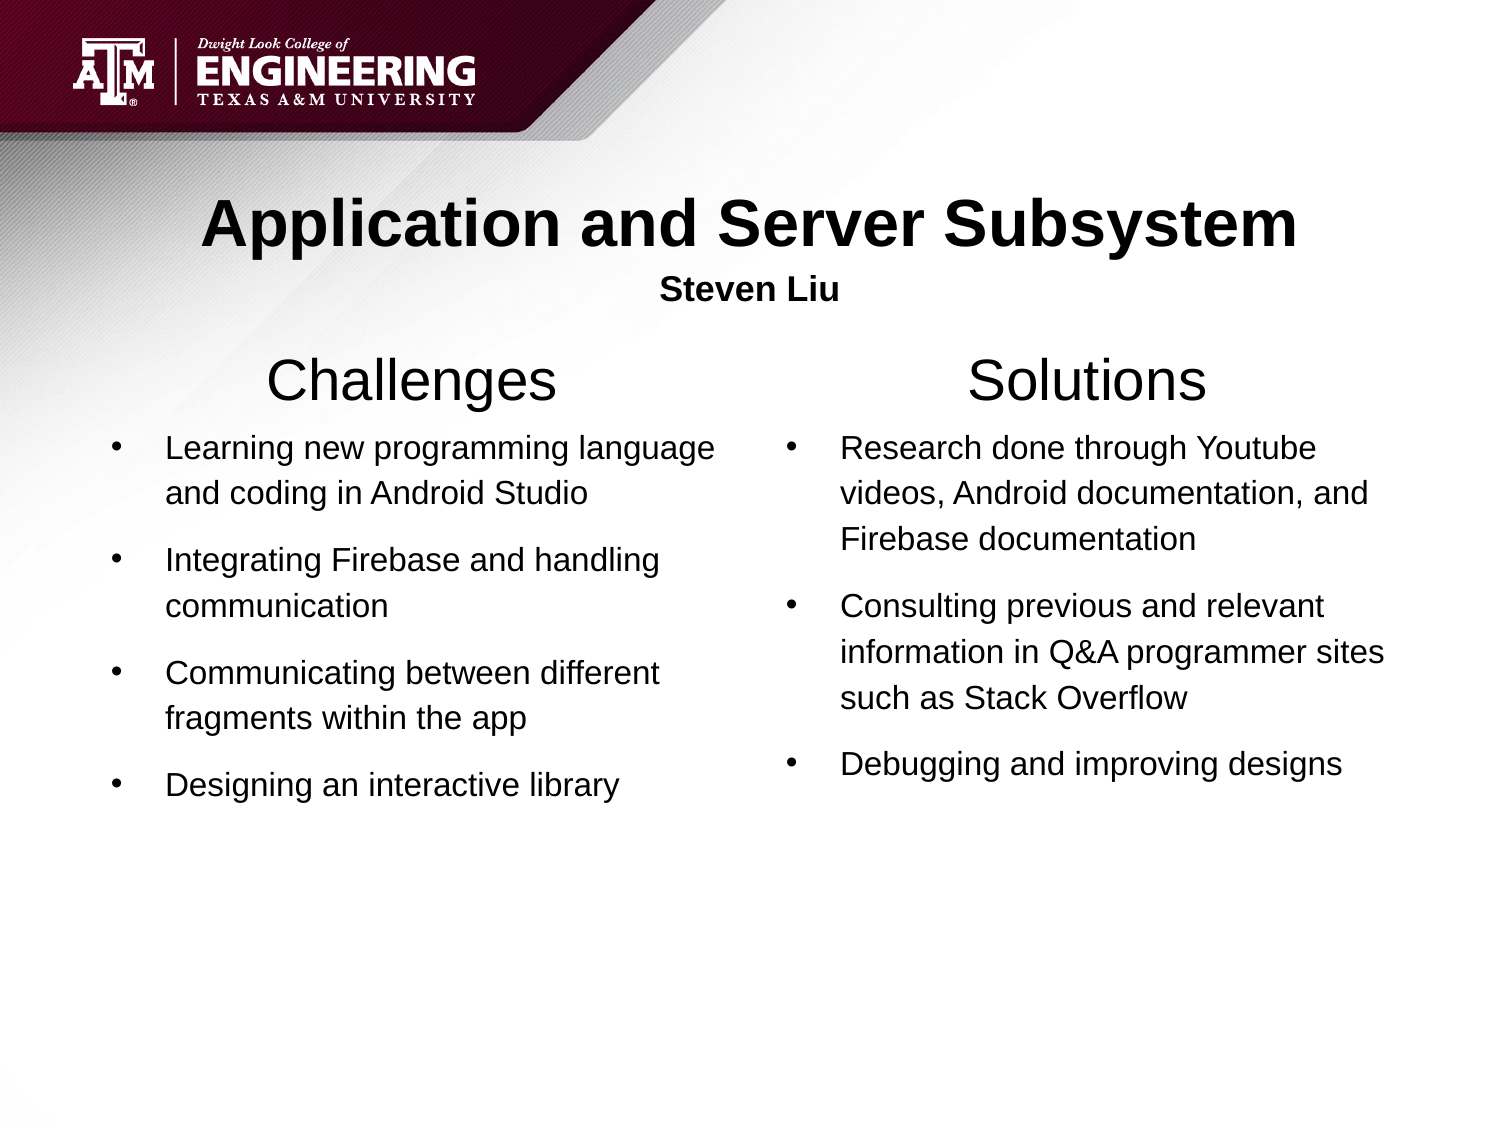

Application and Server Subsystem
Steven Liu
Challenges
Learning new programming language and coding in Android Studio
Integrating Firebase and handling communication
Communicating between different fragments within the app
Designing an interactive library
Solutions
Research done through Youtube videos, Android documentation, and Firebase documentation
Consulting previous and relevant information in Q&A programmer sites such as Stack Overflow
Debugging and improving designs